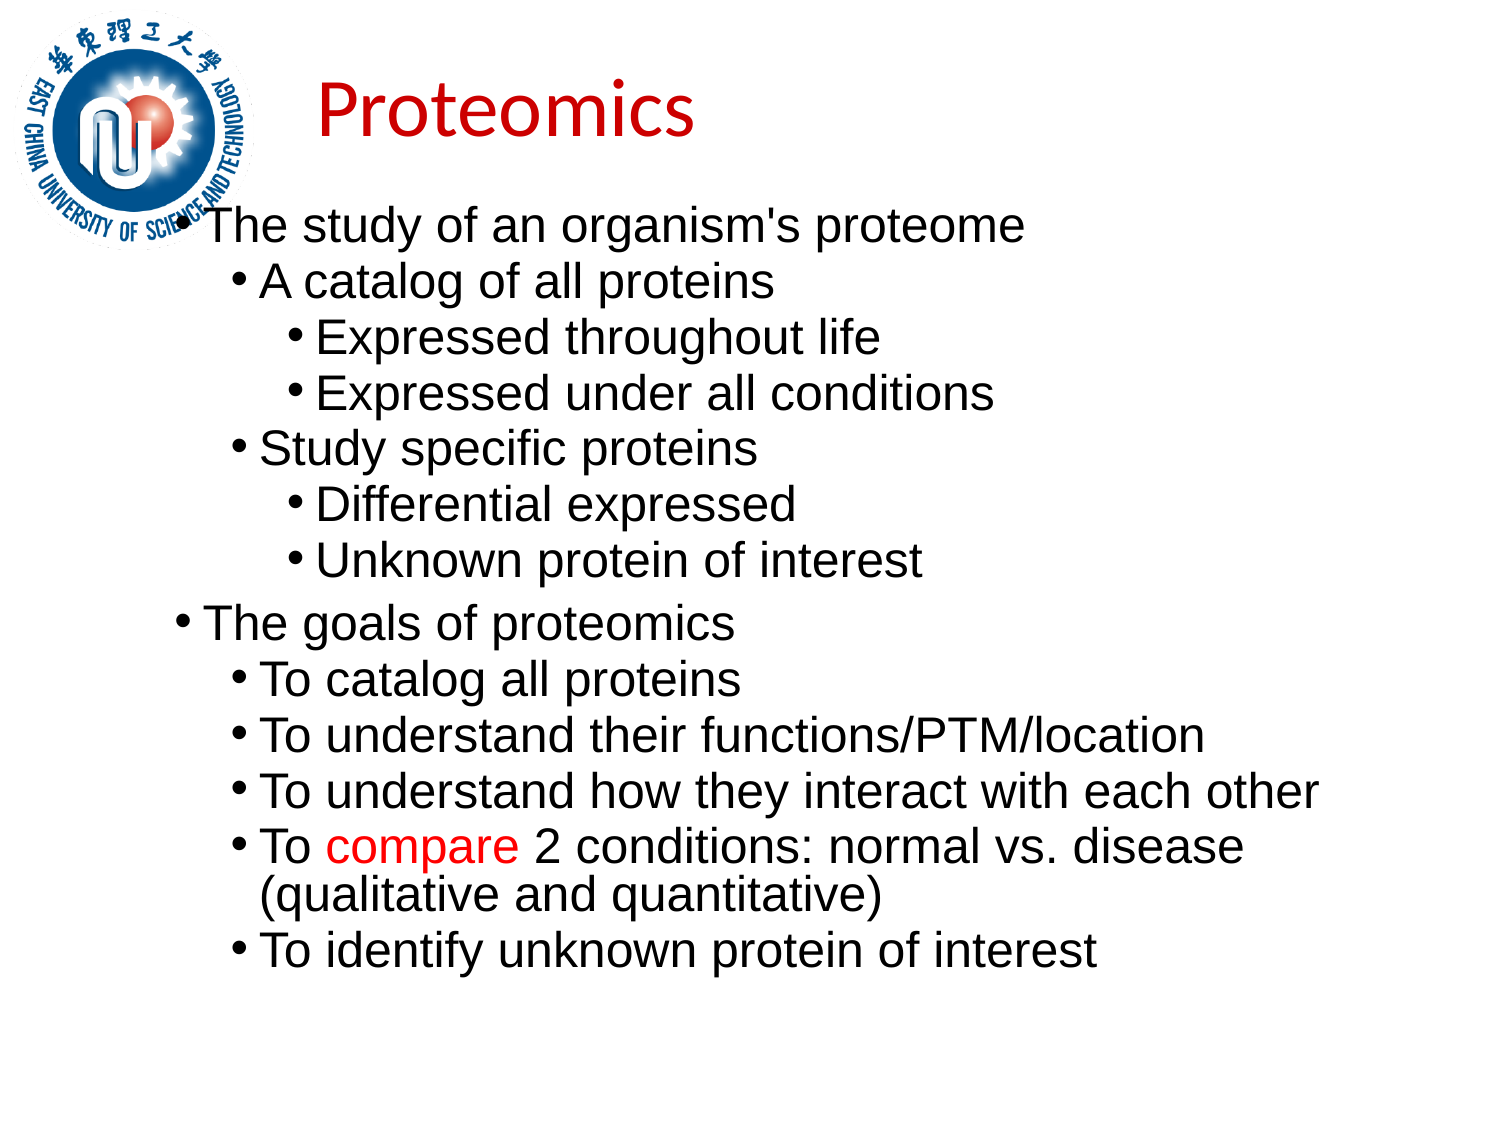

Proteomics
The study of an organism's proteome
A catalog of all proteins
Expressed throughout life
Expressed under all conditions
Study specific proteins
Differential expressed
Unknown protein of interest
The goals of proteomics
To catalog all proteins
To understand their functions/PTM/location
To understand how they interact with each other
To compare 2 conditions: normal vs. disease (qualitative and quantitative)
To identify unknown protein of interest